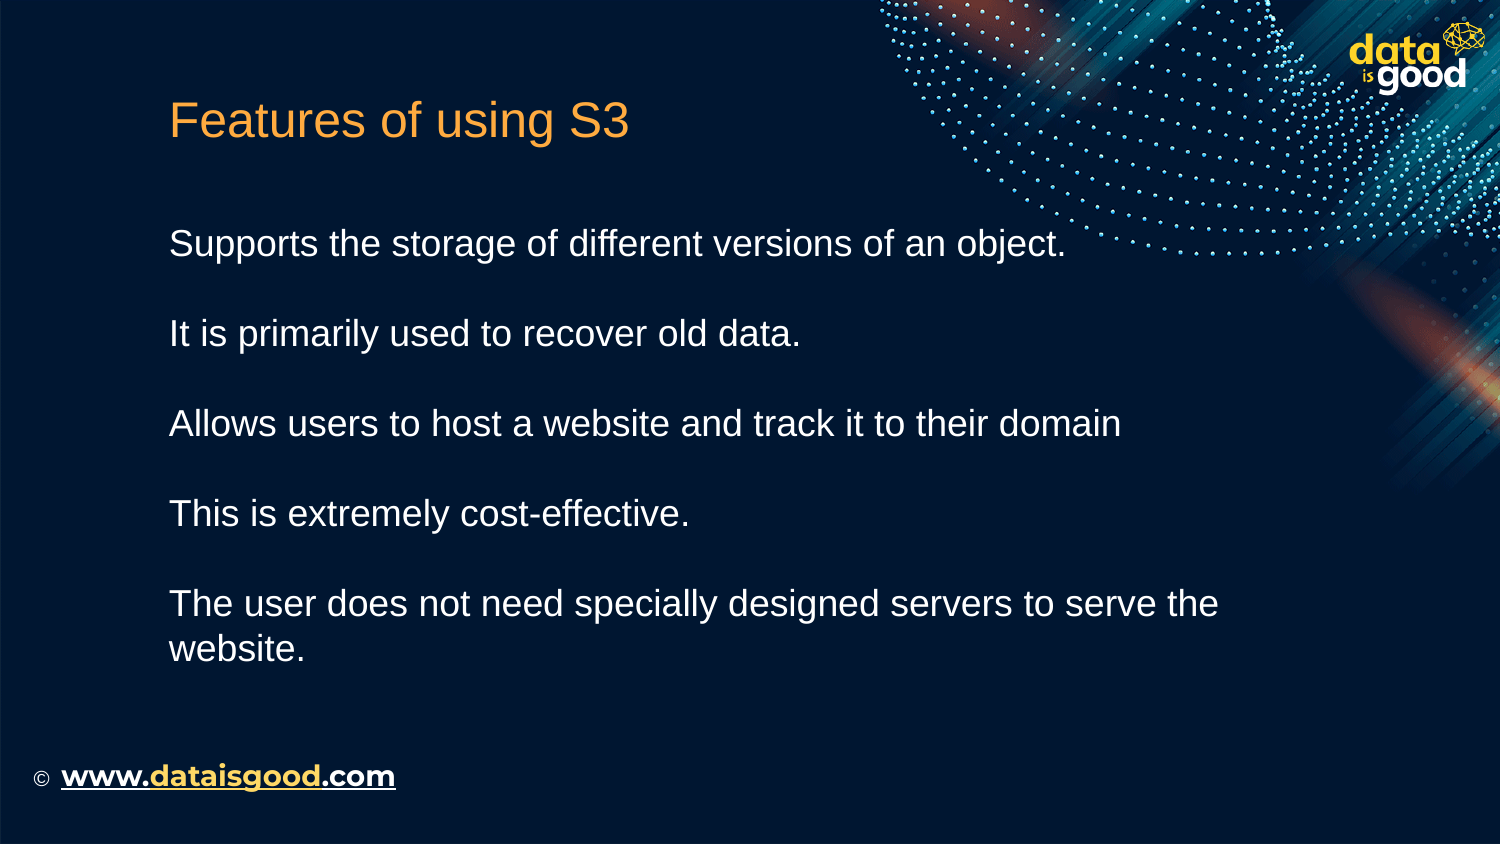

# Features of using S3
Supports the storage of different versions of an object.

It is primarily used to recover old data.

Allows users to host a website and track it to their domain

This is extremely cost-effective.

The user does not need specially designed servers to serve the website.